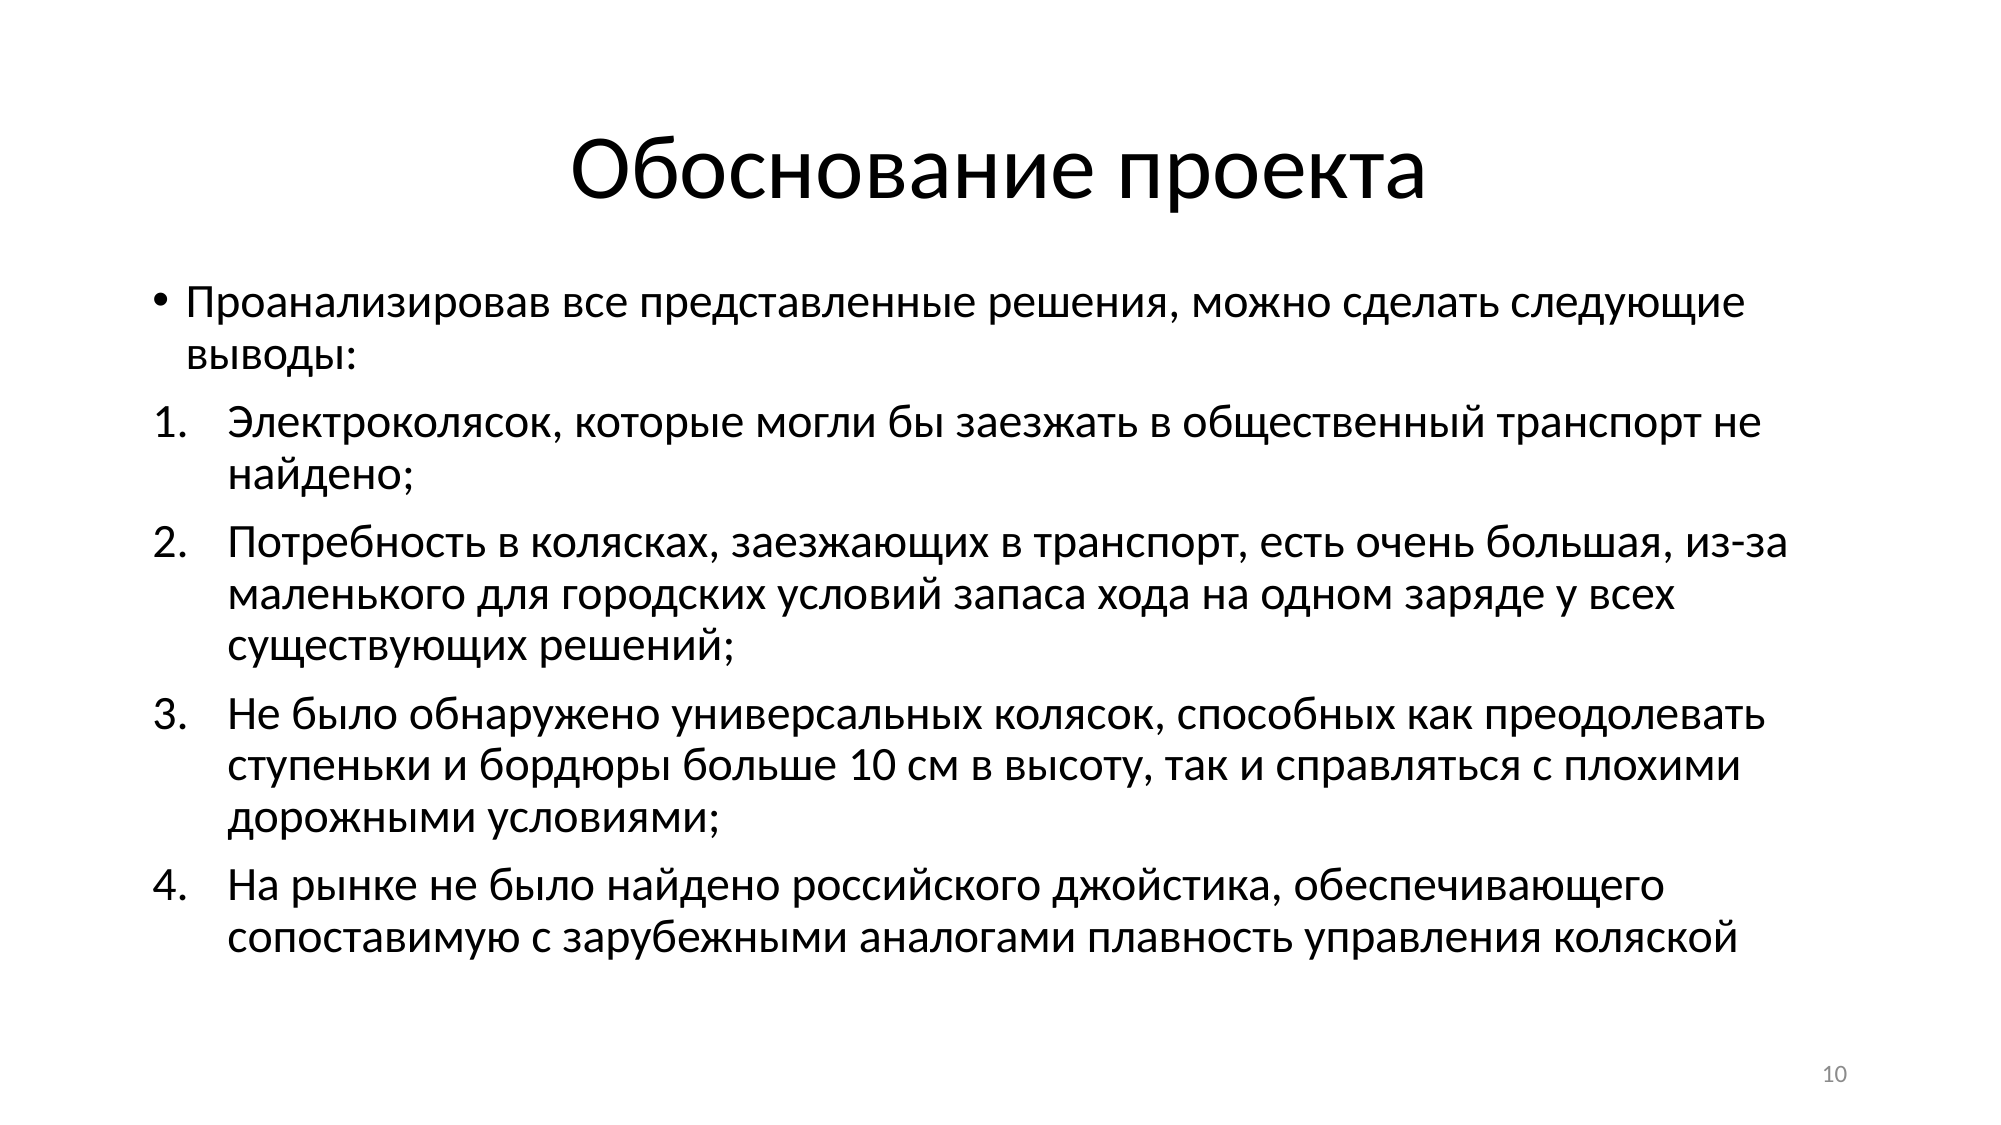

# Обоснование проекта
Проанализировав все представленные решения, можно сделать следующие выводы:
Электроколясок, которые могли бы заезжать в общественный транспорт не найдено;
Потребность в колясках, заезжающих в транспорт, есть очень большая, из-за маленького для городских условий запаса хода на одном заряде у всех существующих решений;
Не было обнаружено универсальных колясок, способных как преодолевать ступеньки и бордюры больше 10 см в высоту, так и справляться с плохими дорожными условиями;
На рынке не было найдено российского джойстика, обеспечивающего сопоставимую с зарубежными аналогами плавность управления коляской
10